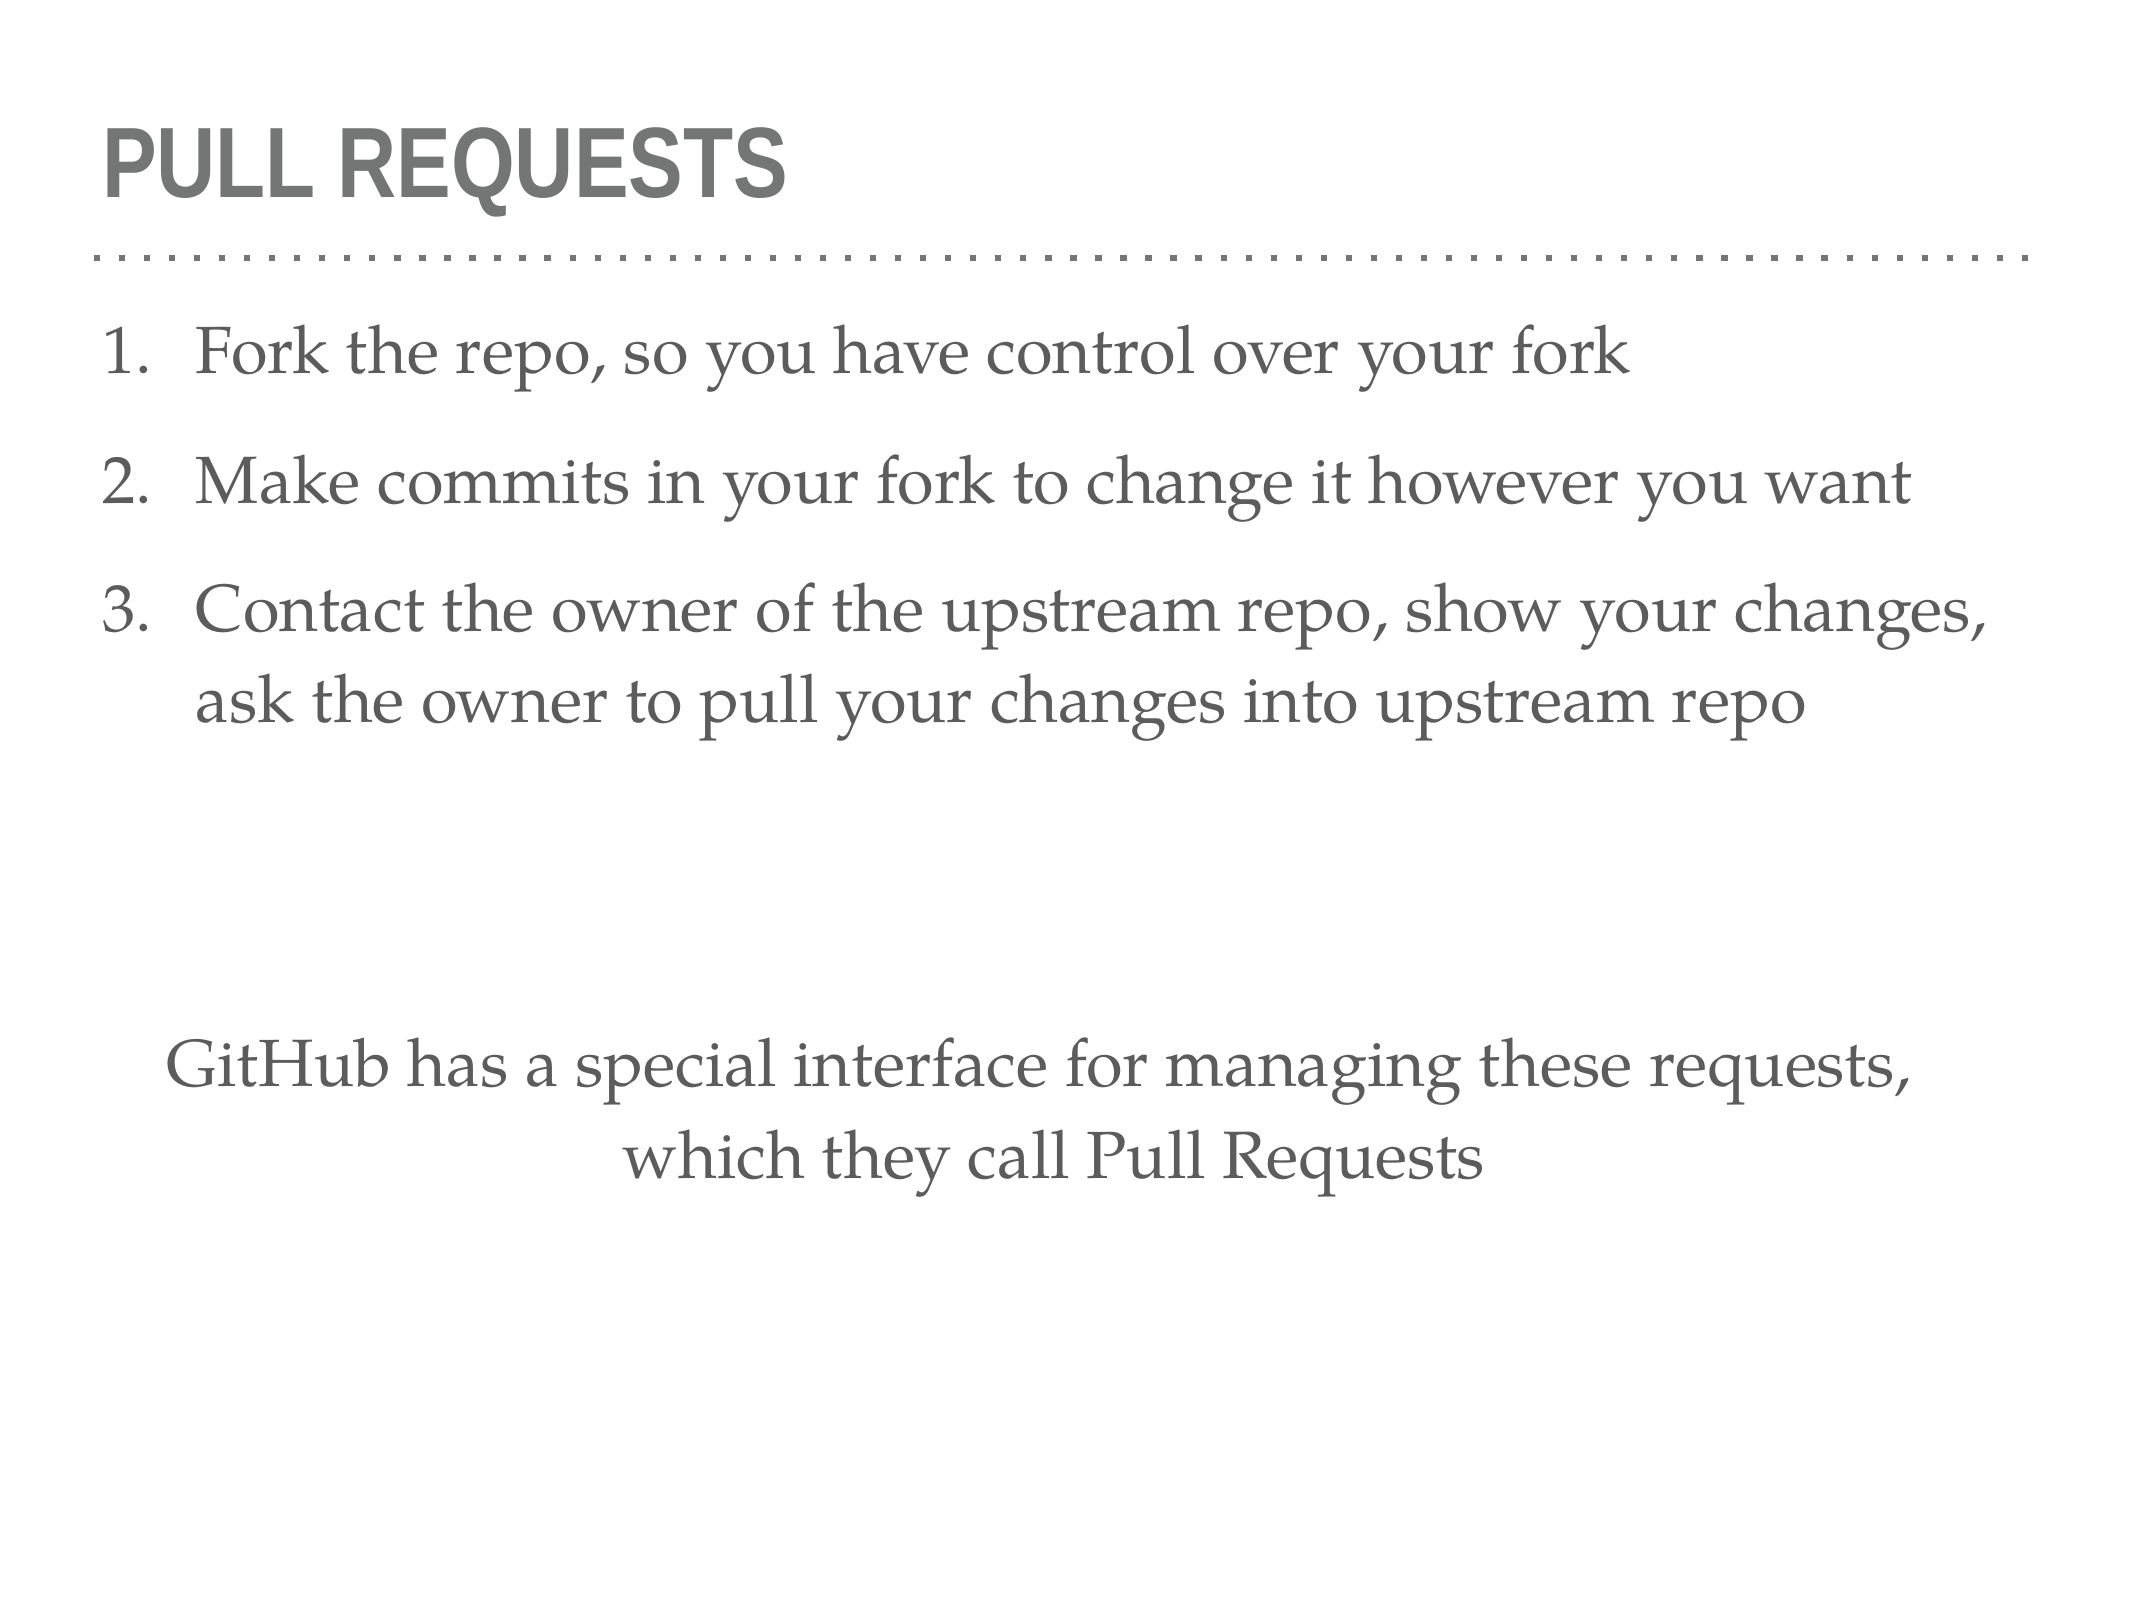

# PULL REQUESTS
Fork the repo, so you have control over your fork
Make commits in your fork to change it however you want
Contact the owner of the upstream repo, show your changes, ask the owner to pull your changes into upstream repo
GitHub has a special interface for managing these requests, which they call Pull Requests